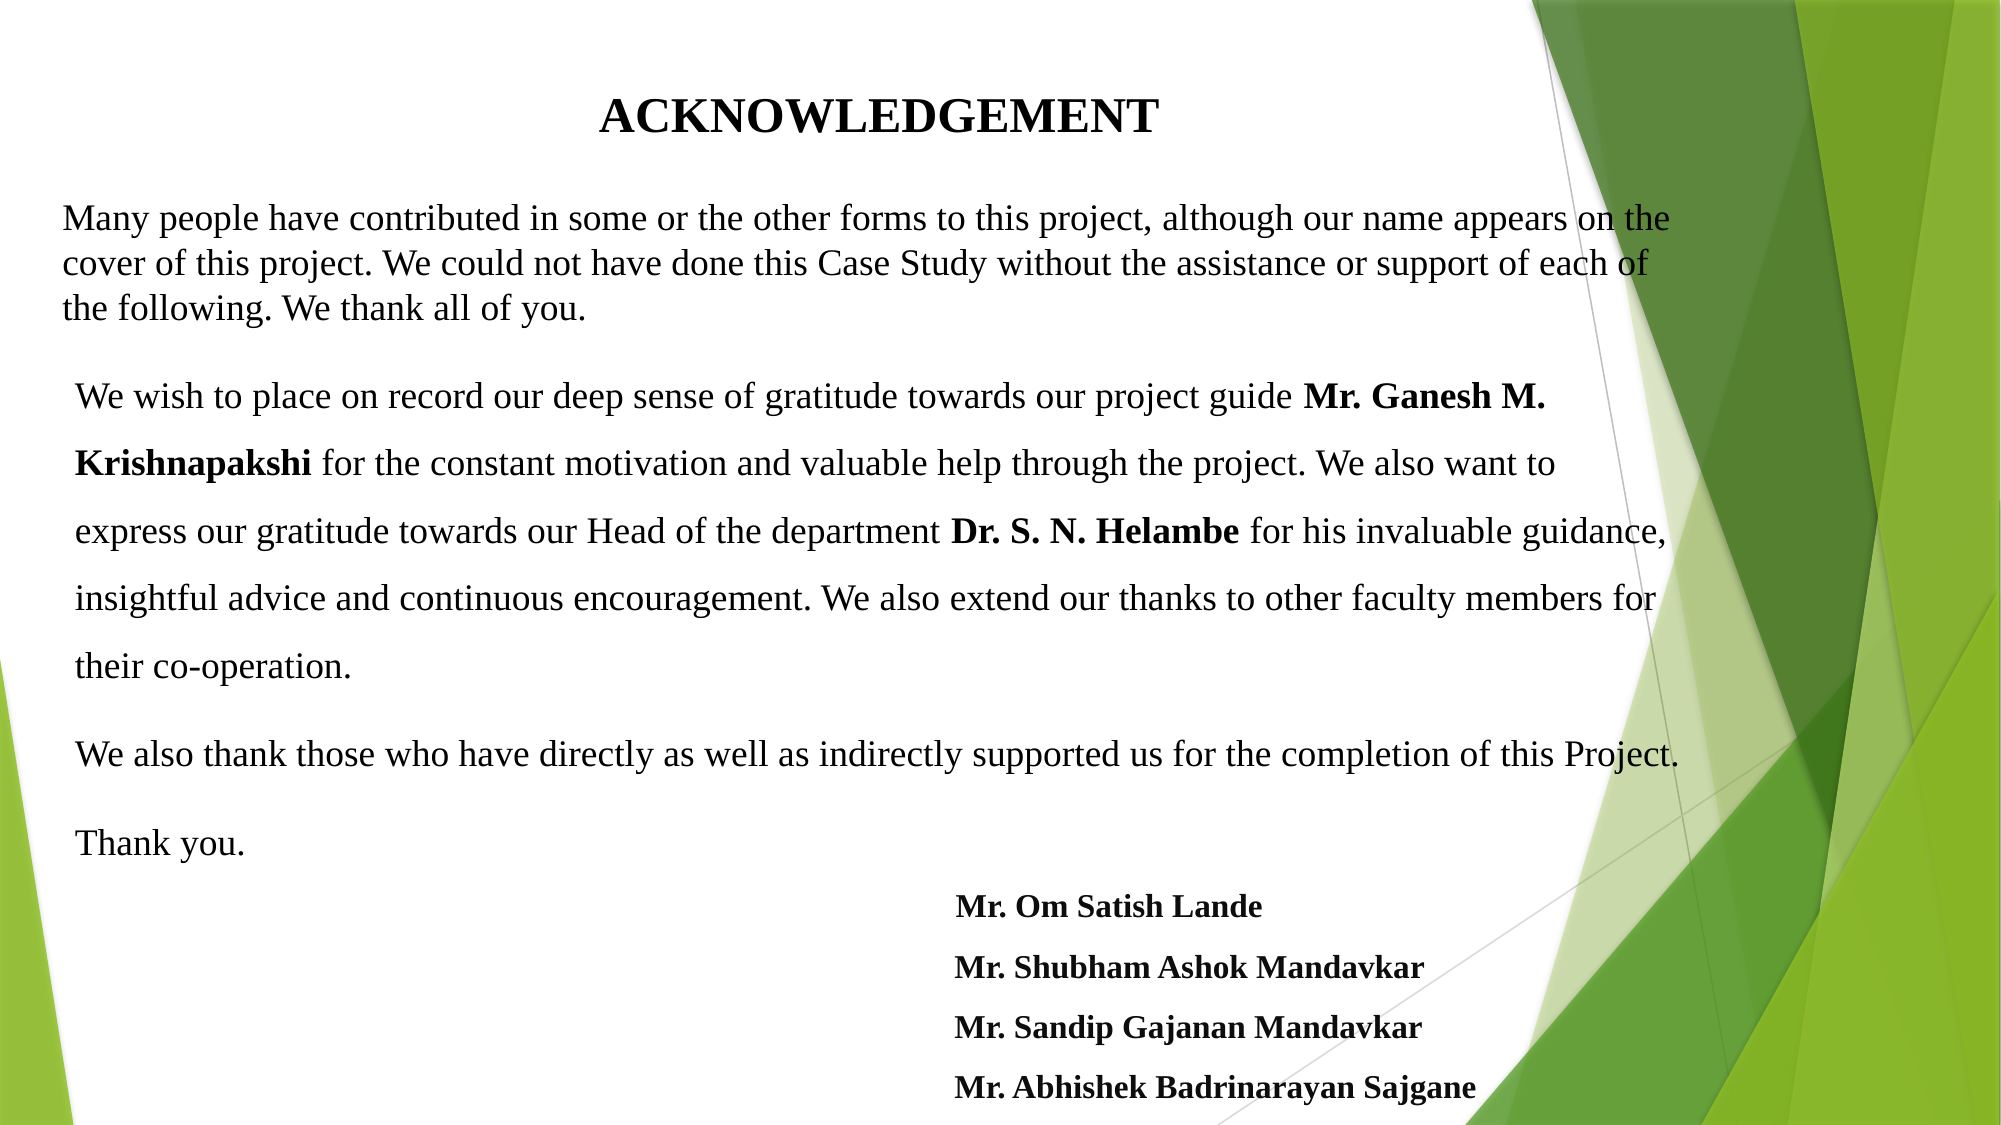

ACKNOWLEDGEMENT

Many people have contributed in some or the other forms to this project, although our name appears on the cover of this project. We could not have done this Case Study without the assistance or support of each of the following. We thank all of you.
We wish to place on record our deep sense of gratitude towards our project guide Mr. Ganesh M. Krishnapakshi for the constant motivation and valuable help through the project. We also want to express our gratitude towards our Head of the department Dr. S. N. Helambe for his invaluable guidance, insightful advice and continuous encouragement. We also extend our thanks to other faculty members for their co-operation.
We also thank those who have directly as well as indirectly supported us for the completion of this Project.
Thank you.

 Mr. Om Satish Lande
 Mr. Shubham Ashok Mandavkar
 Mr. Sandip Gajanan Mandavkar
 Mr. Abhishek Badrinarayan Sajgane